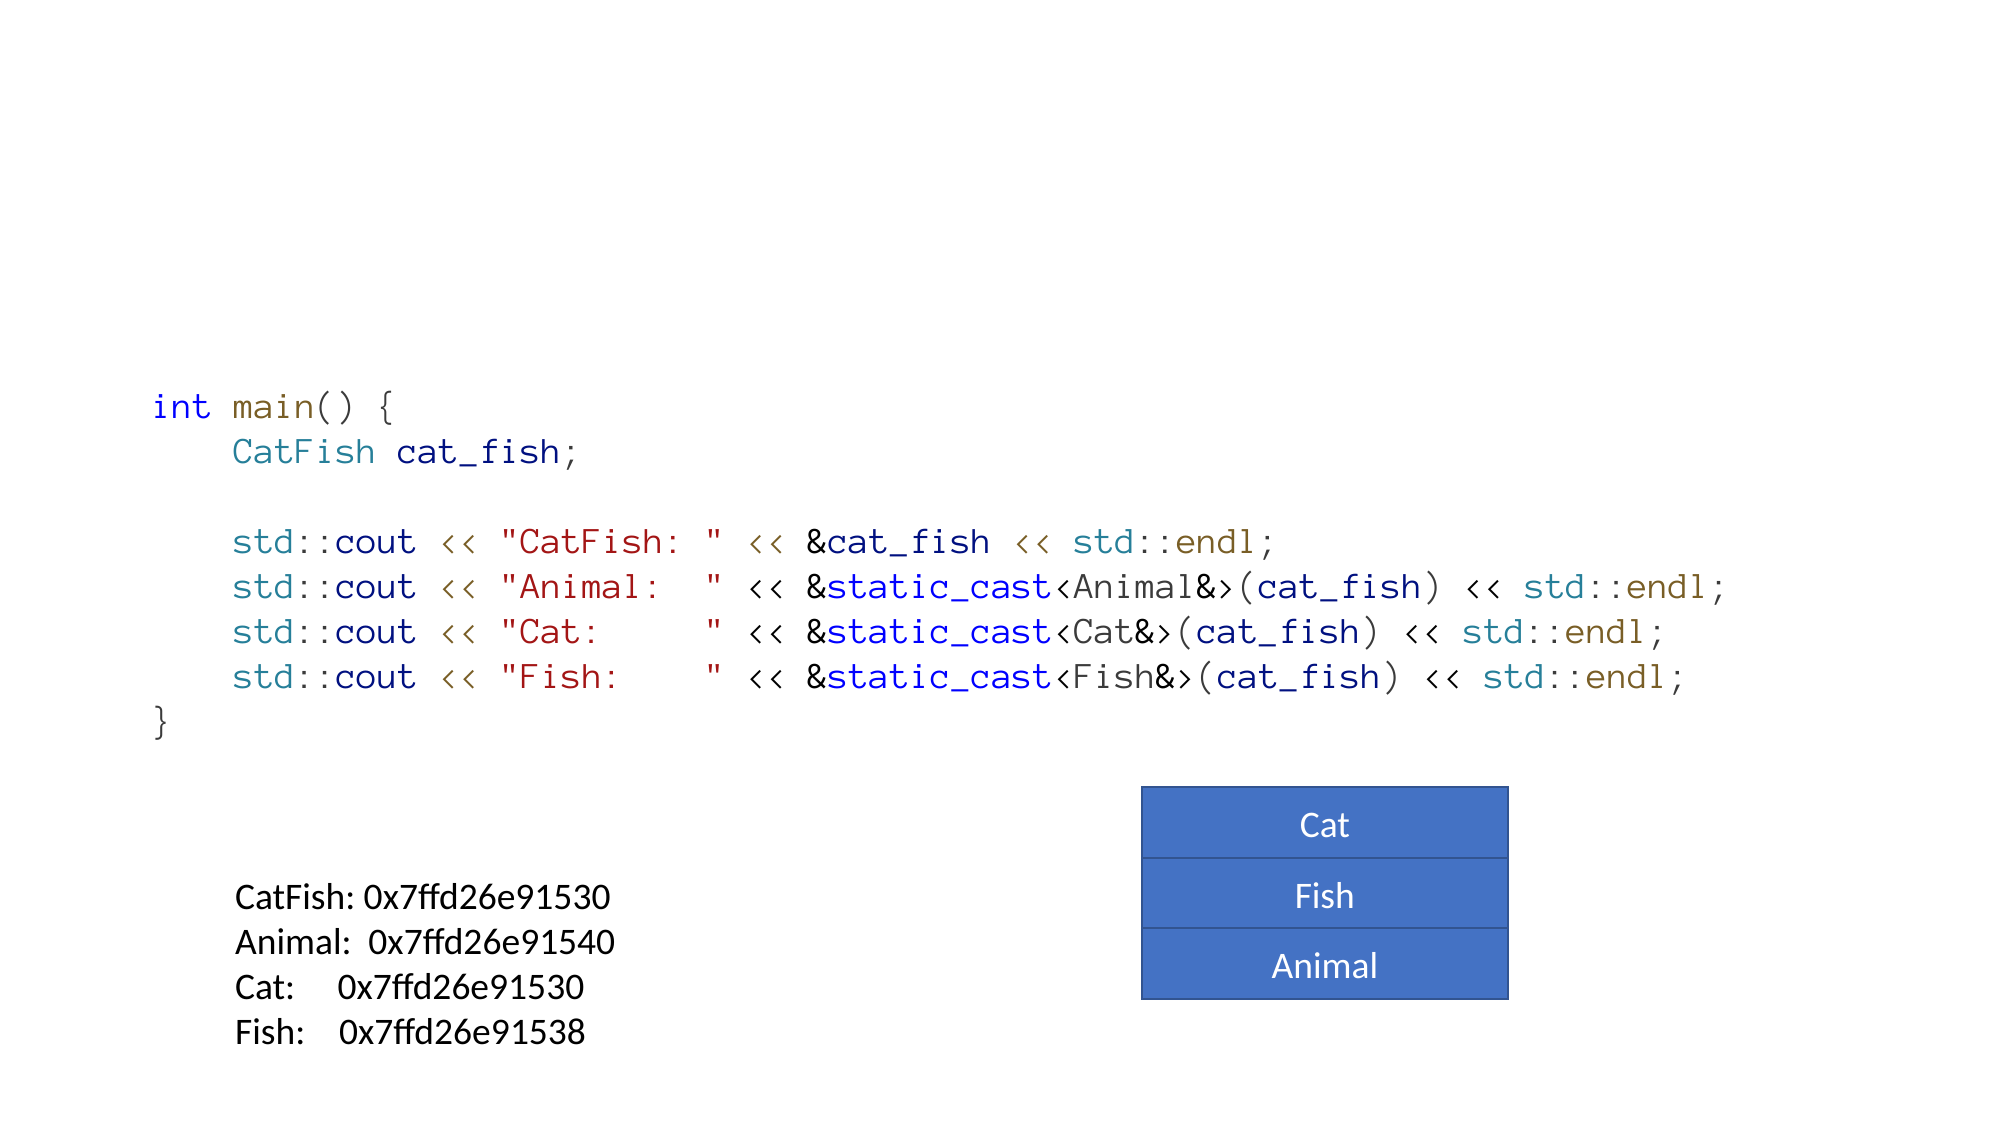

#
int main() {
    CatFish cat_fish;
    std::cout << "CatFish: " << &cat_fish << std::endl;
    std::cout << "Animal:  " << &static_cast<Animal&>(cat_fish) << std::endl;
    std::cout << "Cat:     " << &static_cast<Cat&>(cat_fish) << std::endl;
    std::cout << "Fish:    " << &static_cast<Fish&>(cat_fish) << std::endl;
}
Cat
Fish
CatFish: 0x7ffd26e91530
Animal:  0x7ffd26e91540
Cat:     0x7ffd26e91530
Fish:    0x7ffd26e91538
Animal